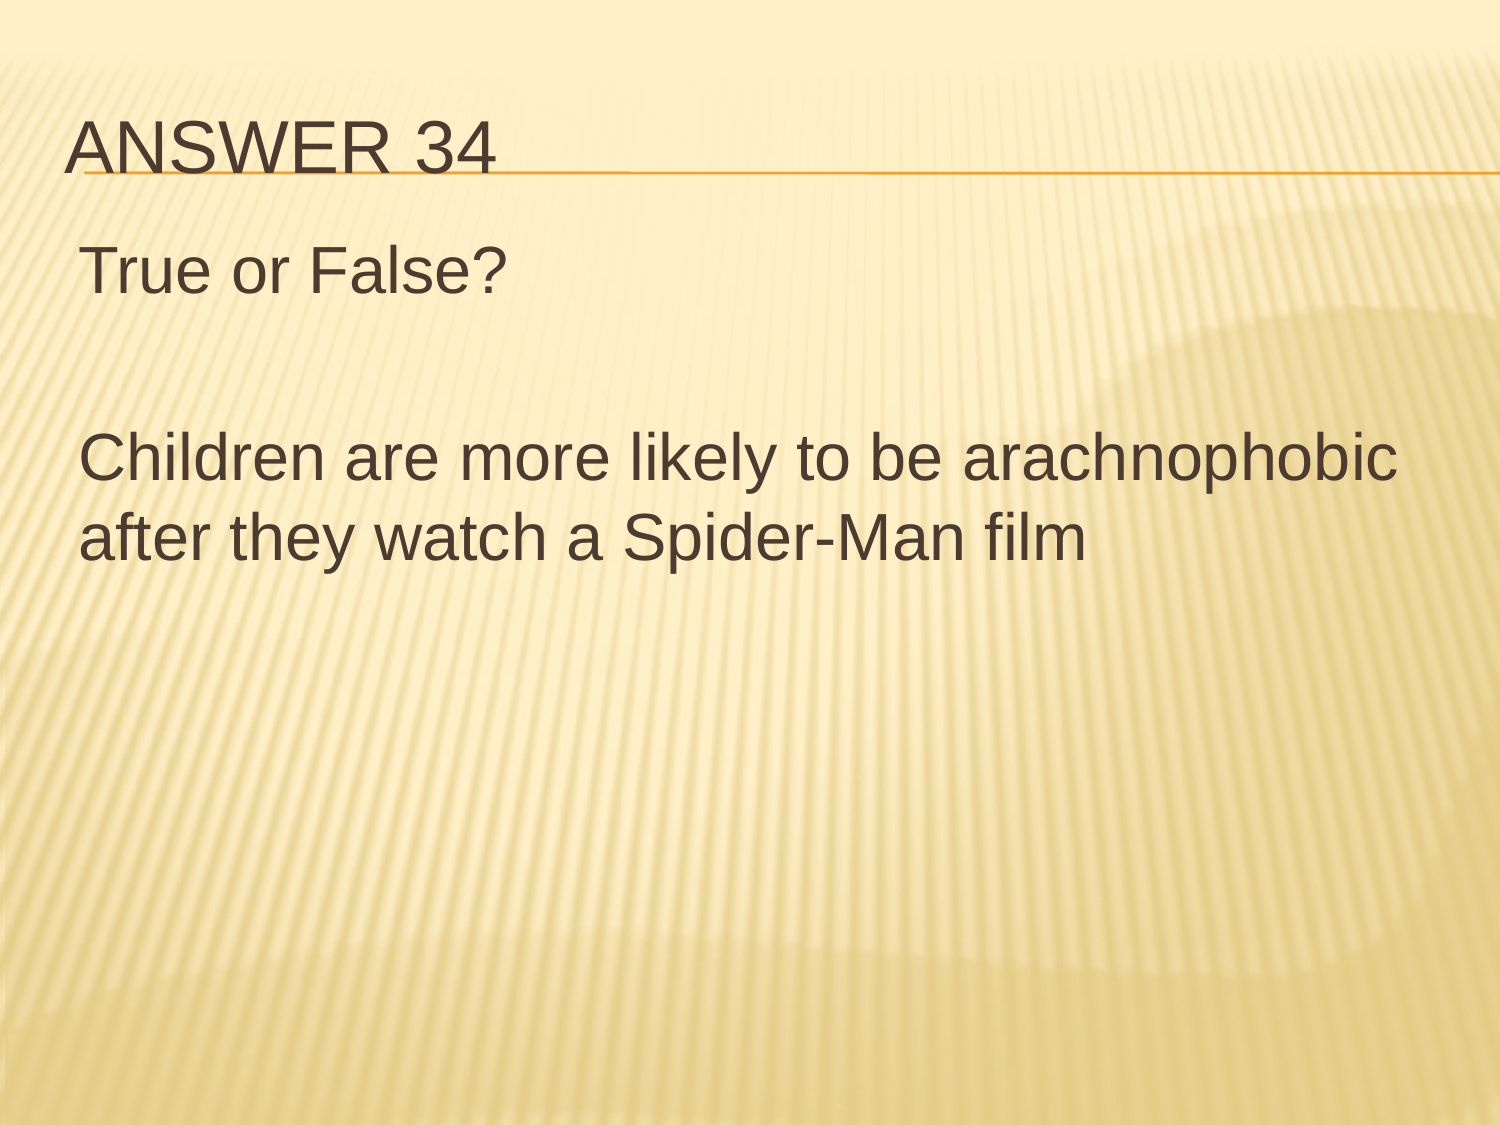

# Answer 34
True or False?

Children are more likely to be arachnophobic after they watch a Spider-Man film